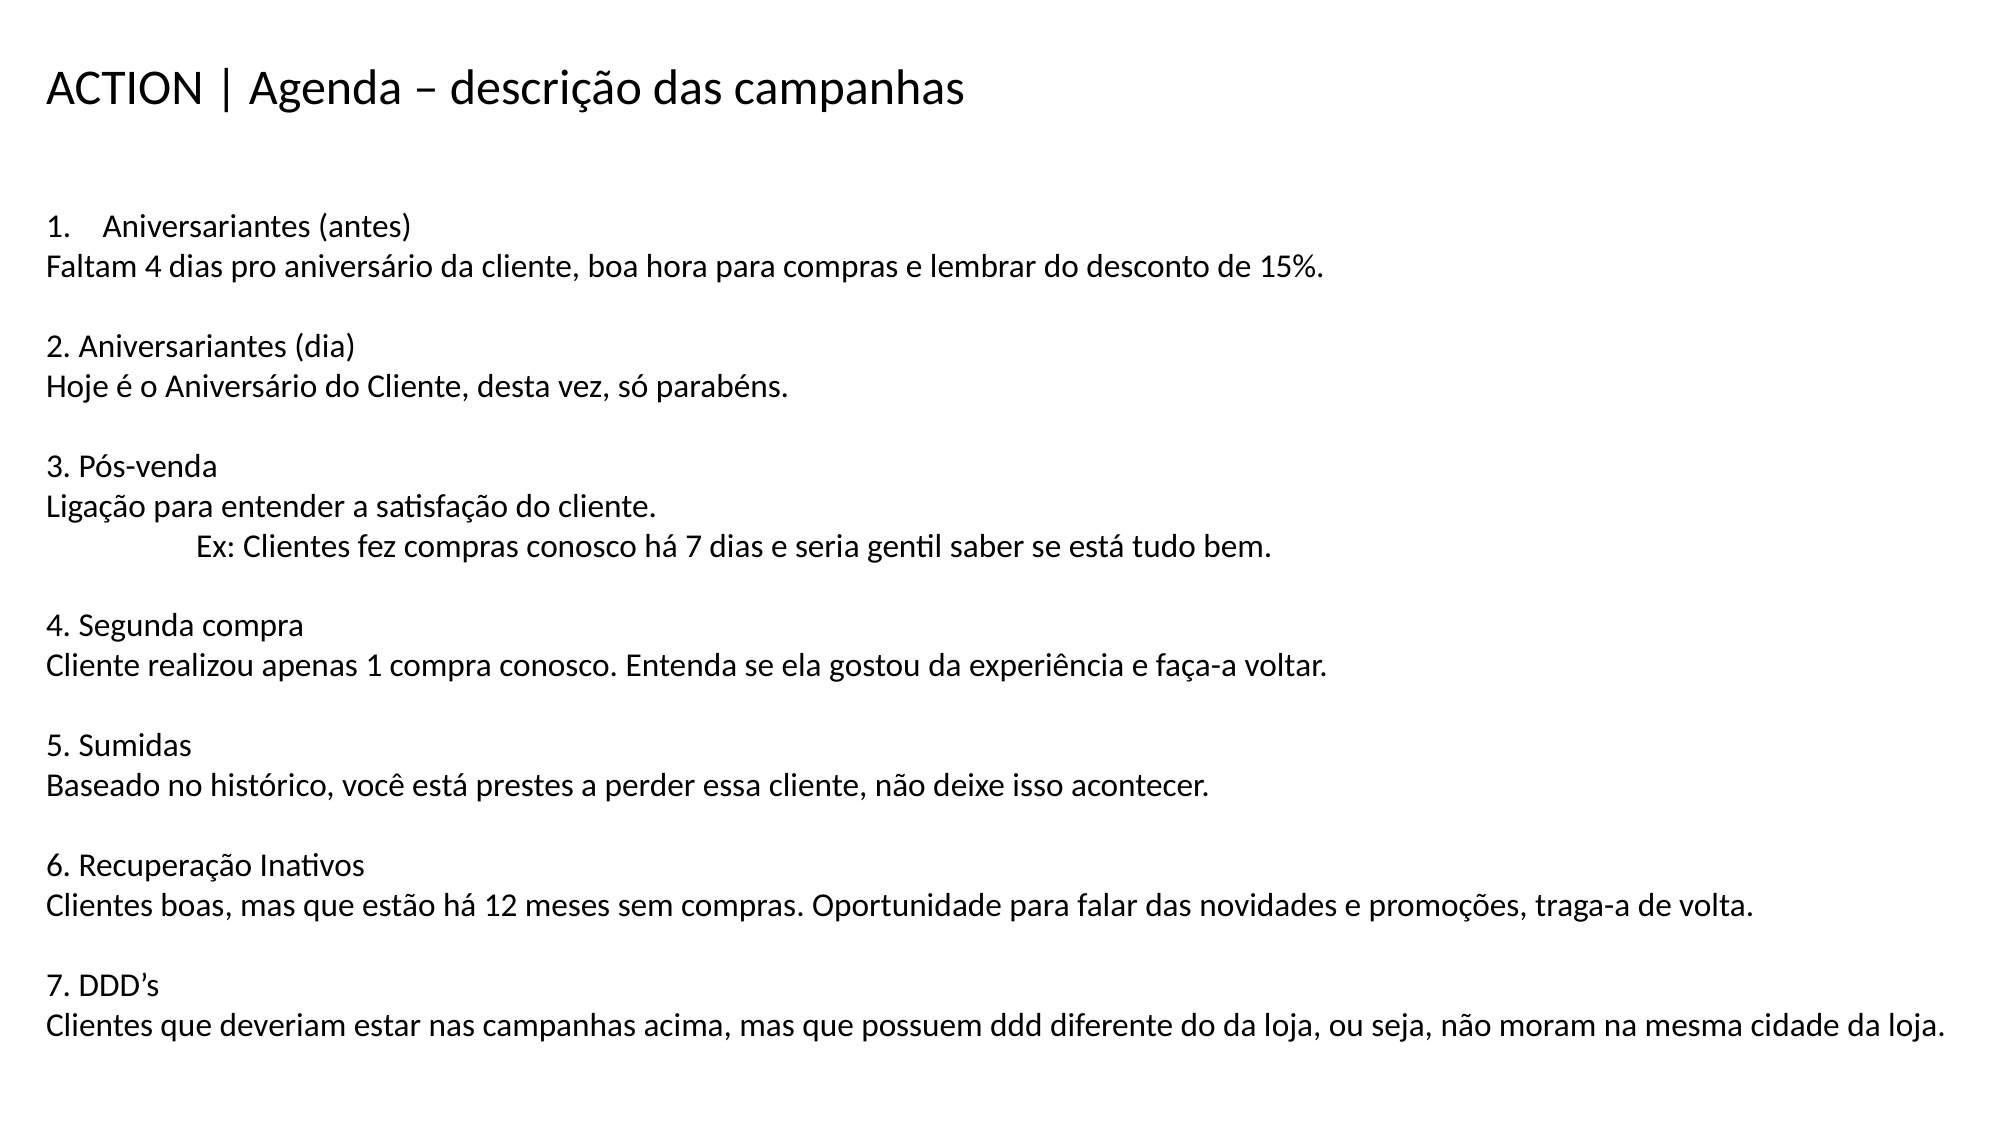

ACTION | Agenda – descrição das campanhas

Aniversariantes (antes)
Faltam 4 dias pro aniversário da cliente, boa hora para compras e lembrar do desconto de 15%.

2. Aniversariantes (dia)
Hoje é o Aniversário do Cliente, desta vez, só parabéns.

3. Pós-venda
Ligação para entender a satisfação do cliente.
	Ex: Clientes fez compras conosco há 7 dias e seria gentil saber se está tudo bem.

4. Segunda compra
Cliente realizou apenas 1 compra conosco. Entenda se ela gostou da experiência e faça-a voltar.

5. Sumidas
Baseado no histórico, você está prestes a perder essa cliente, não deixe isso acontecer.

6. Recuperação Inativos
Clientes boas, mas que estão há 12 meses sem compras. Oportunidade para falar das novidades e promoções, traga-a de volta.

7. DDD’s
Clientes que deveriam estar nas campanhas acima, mas que possuem ddd diferente do da loja, ou seja, não moram na mesma cidade da loja.